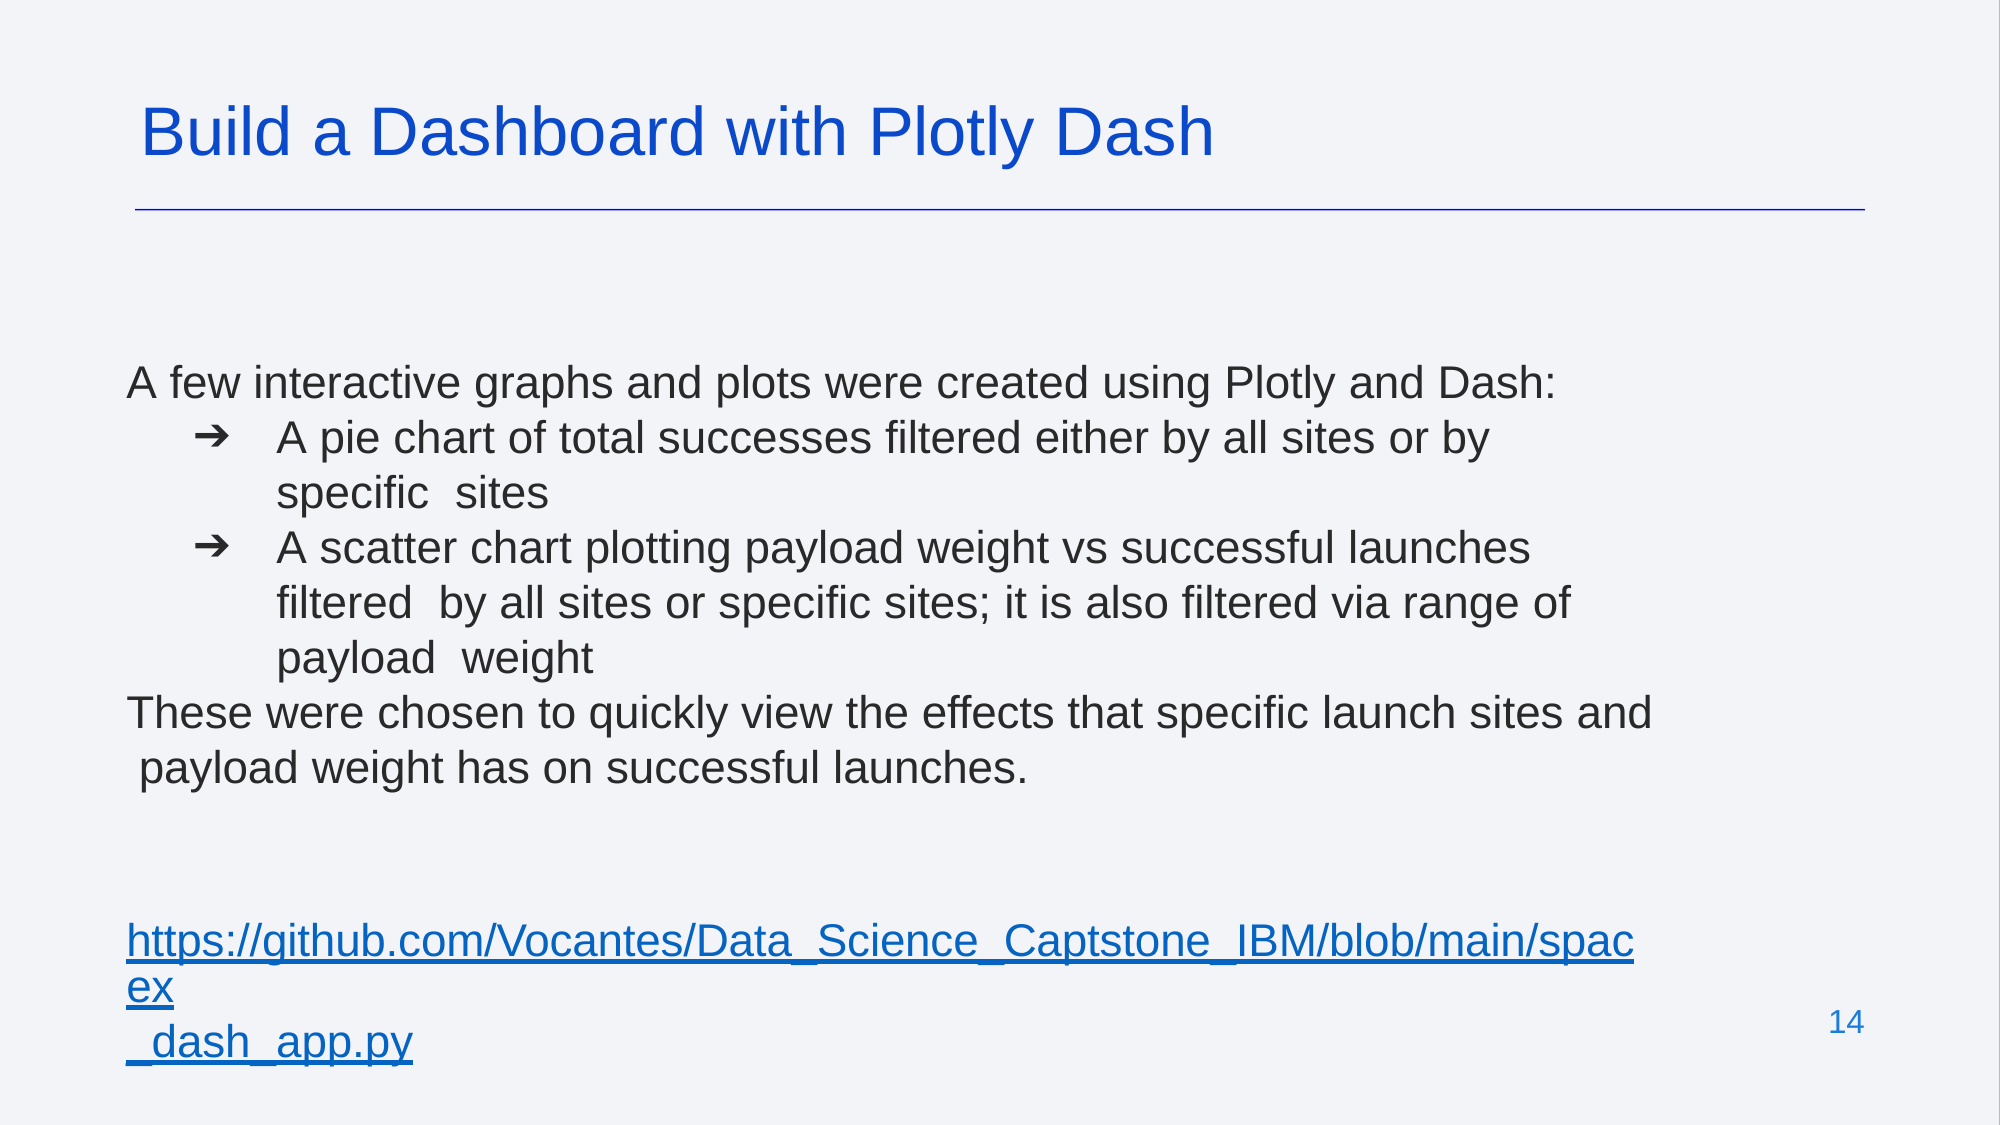

# Build a Dashboard with Plotly Dash
A few interactive graphs and plots were created using Plotly and Dash:
A pie chart of total successes filtered either by all sites or by specific  sites
A scatter chart plotting payload weight vs successful launches filtered  by all sites or specific sites; it is also filtered via range of payload  weight
These were chosen to quickly view the effects that specific launch sites and  payload weight has on successful launches.

https://github.com/Vocantes/Data_Science_Captstone_IBM/blob/main/spacex
_dash_app.py
14